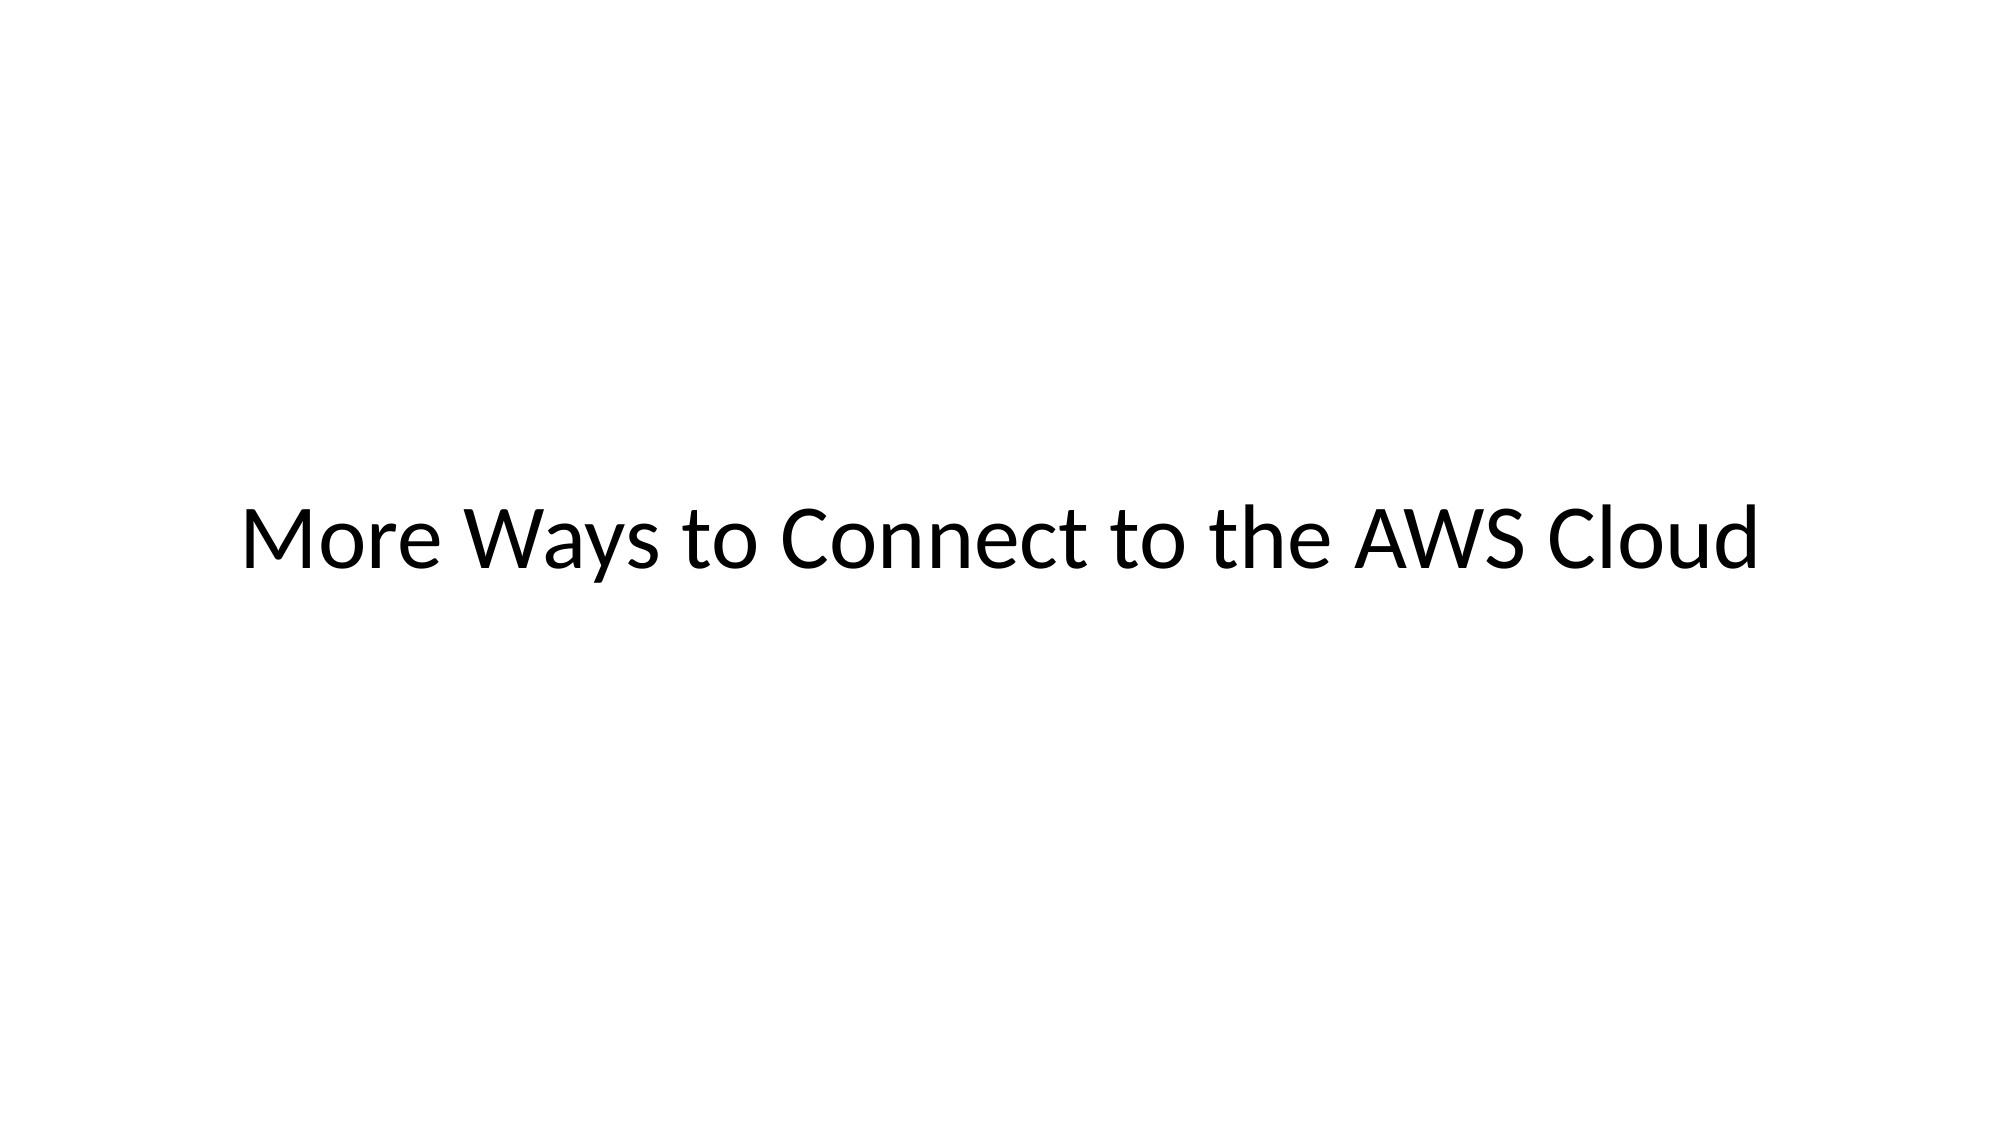

# More Ways to Connect to the AWS Cloud